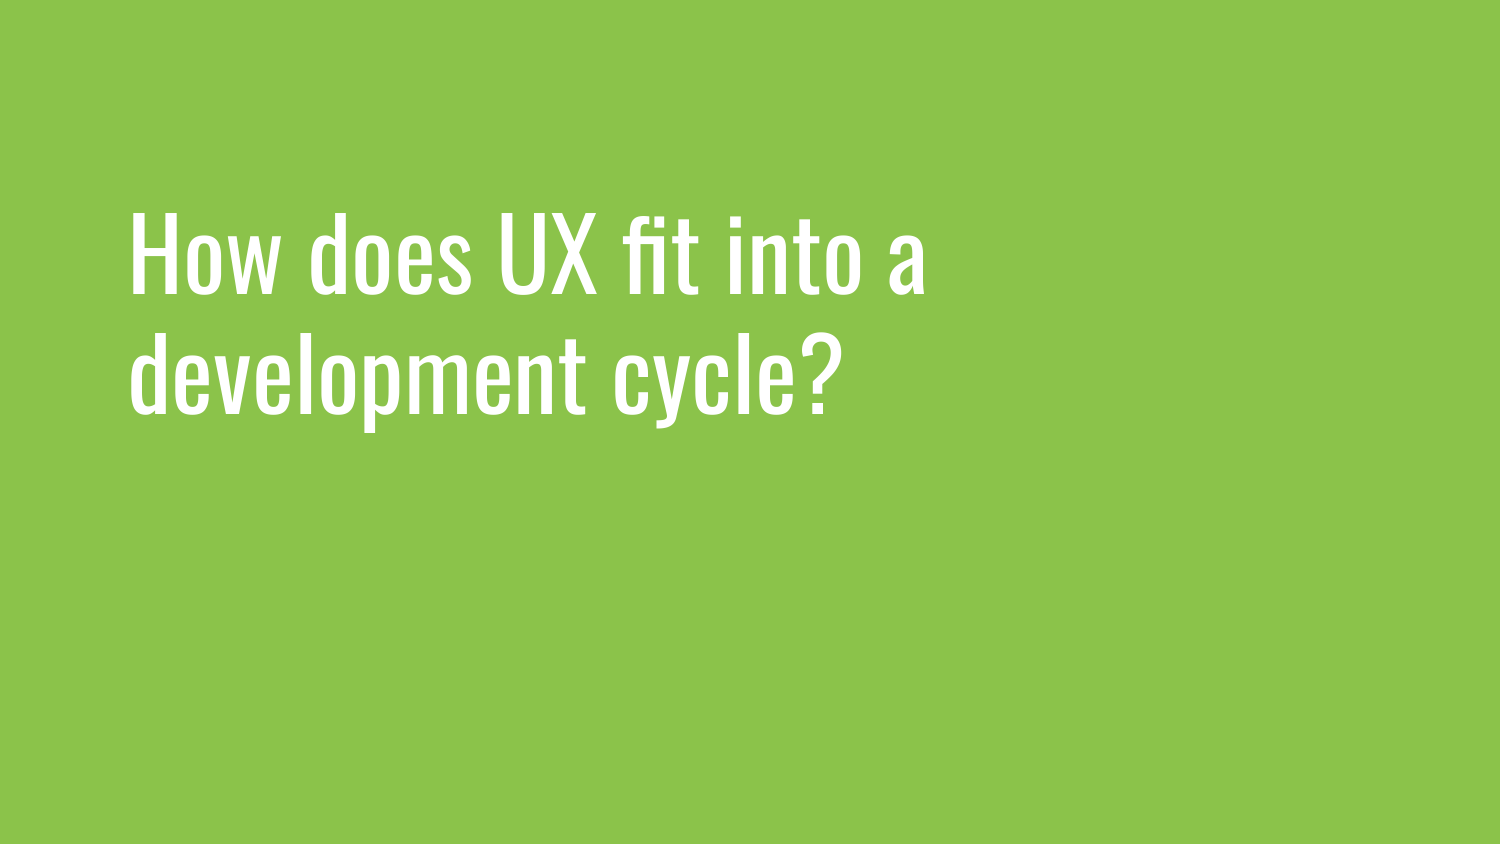

# How does UX fit into a development cycle?